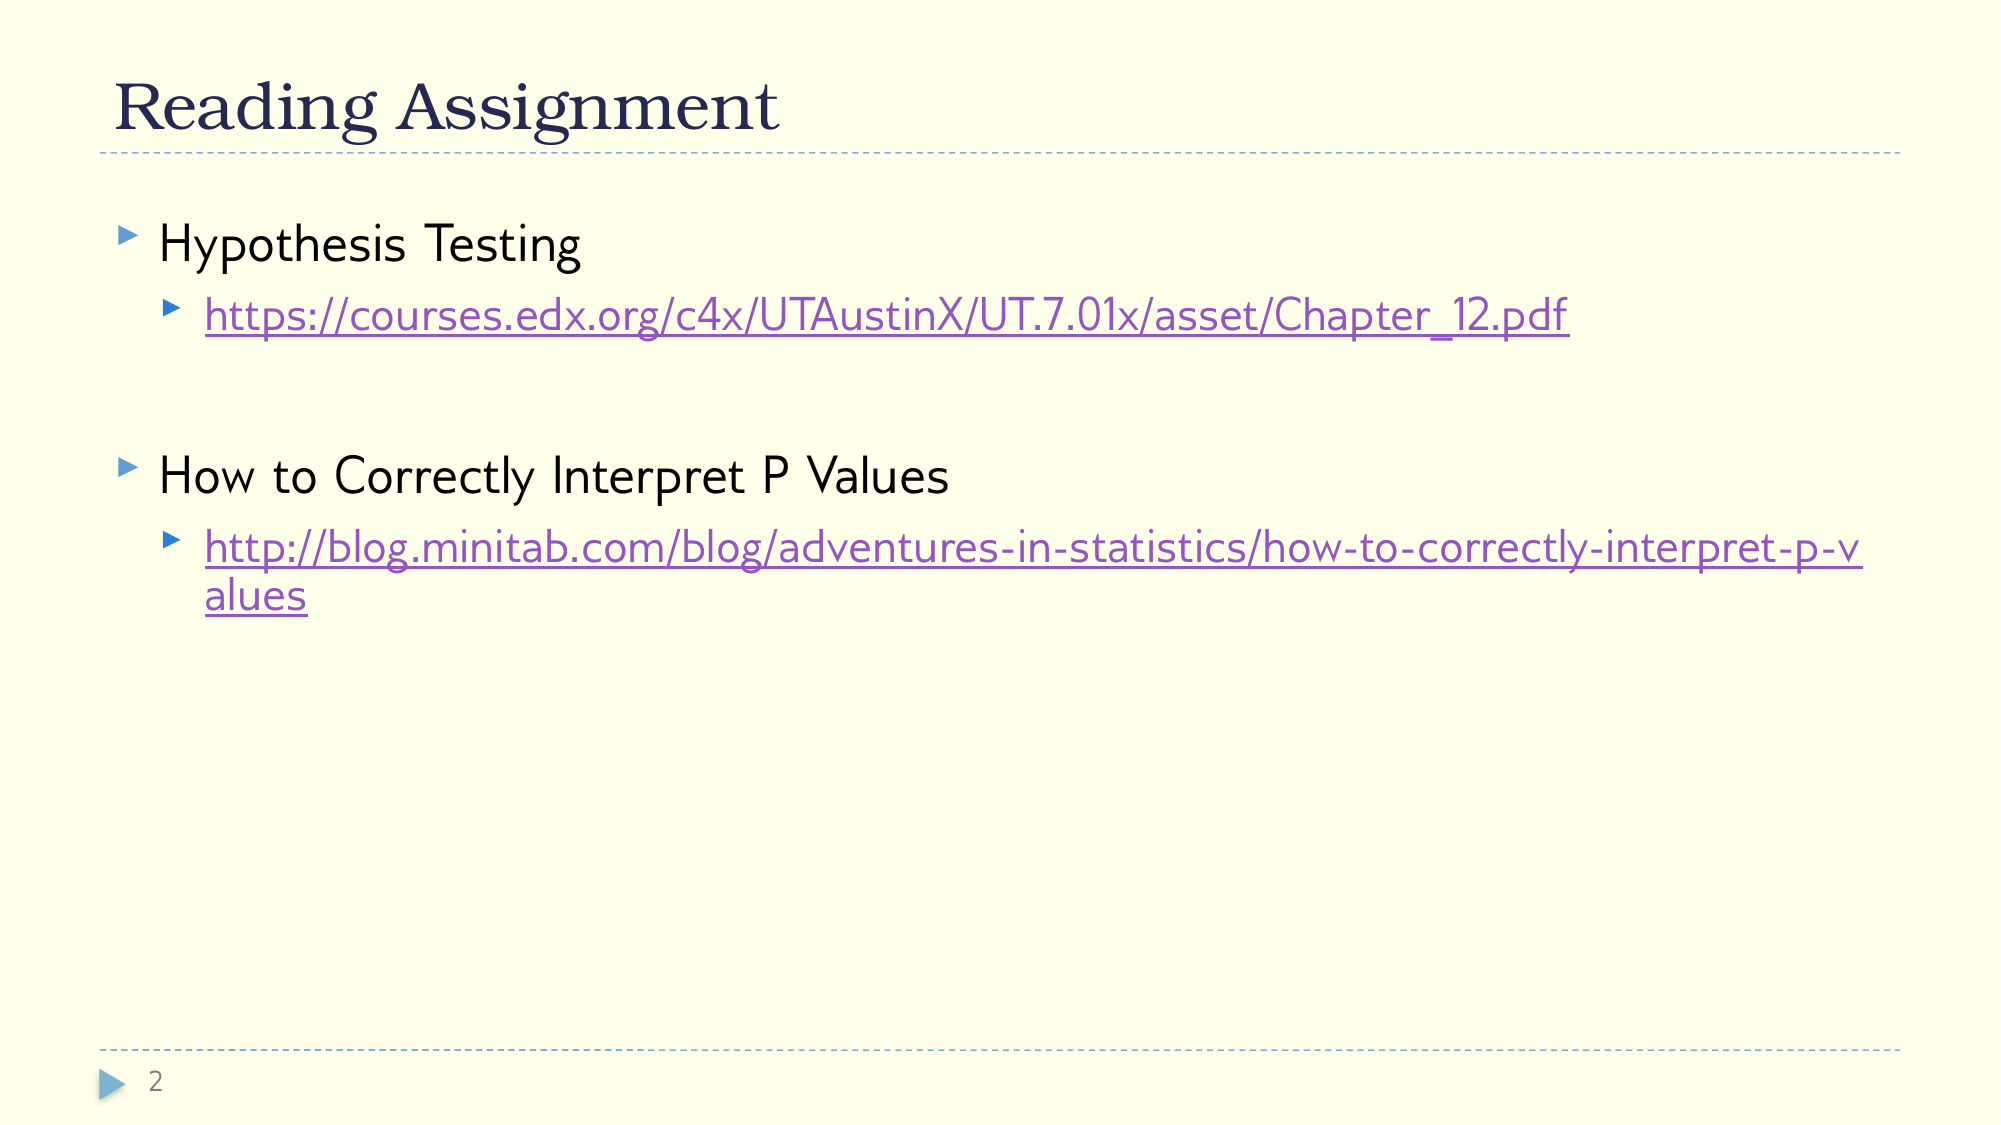

# Reading Assignment
Hypothesis Testing
https://courses.edx.org/c4x/UTAustinX/UT.7.01x/asset/Chapter_12.pdf

How to Correctly Interpret P Values
http://blog.minitab.com/blog/adventures-in-statistics/how-to-correctly-interpret-p-values

2